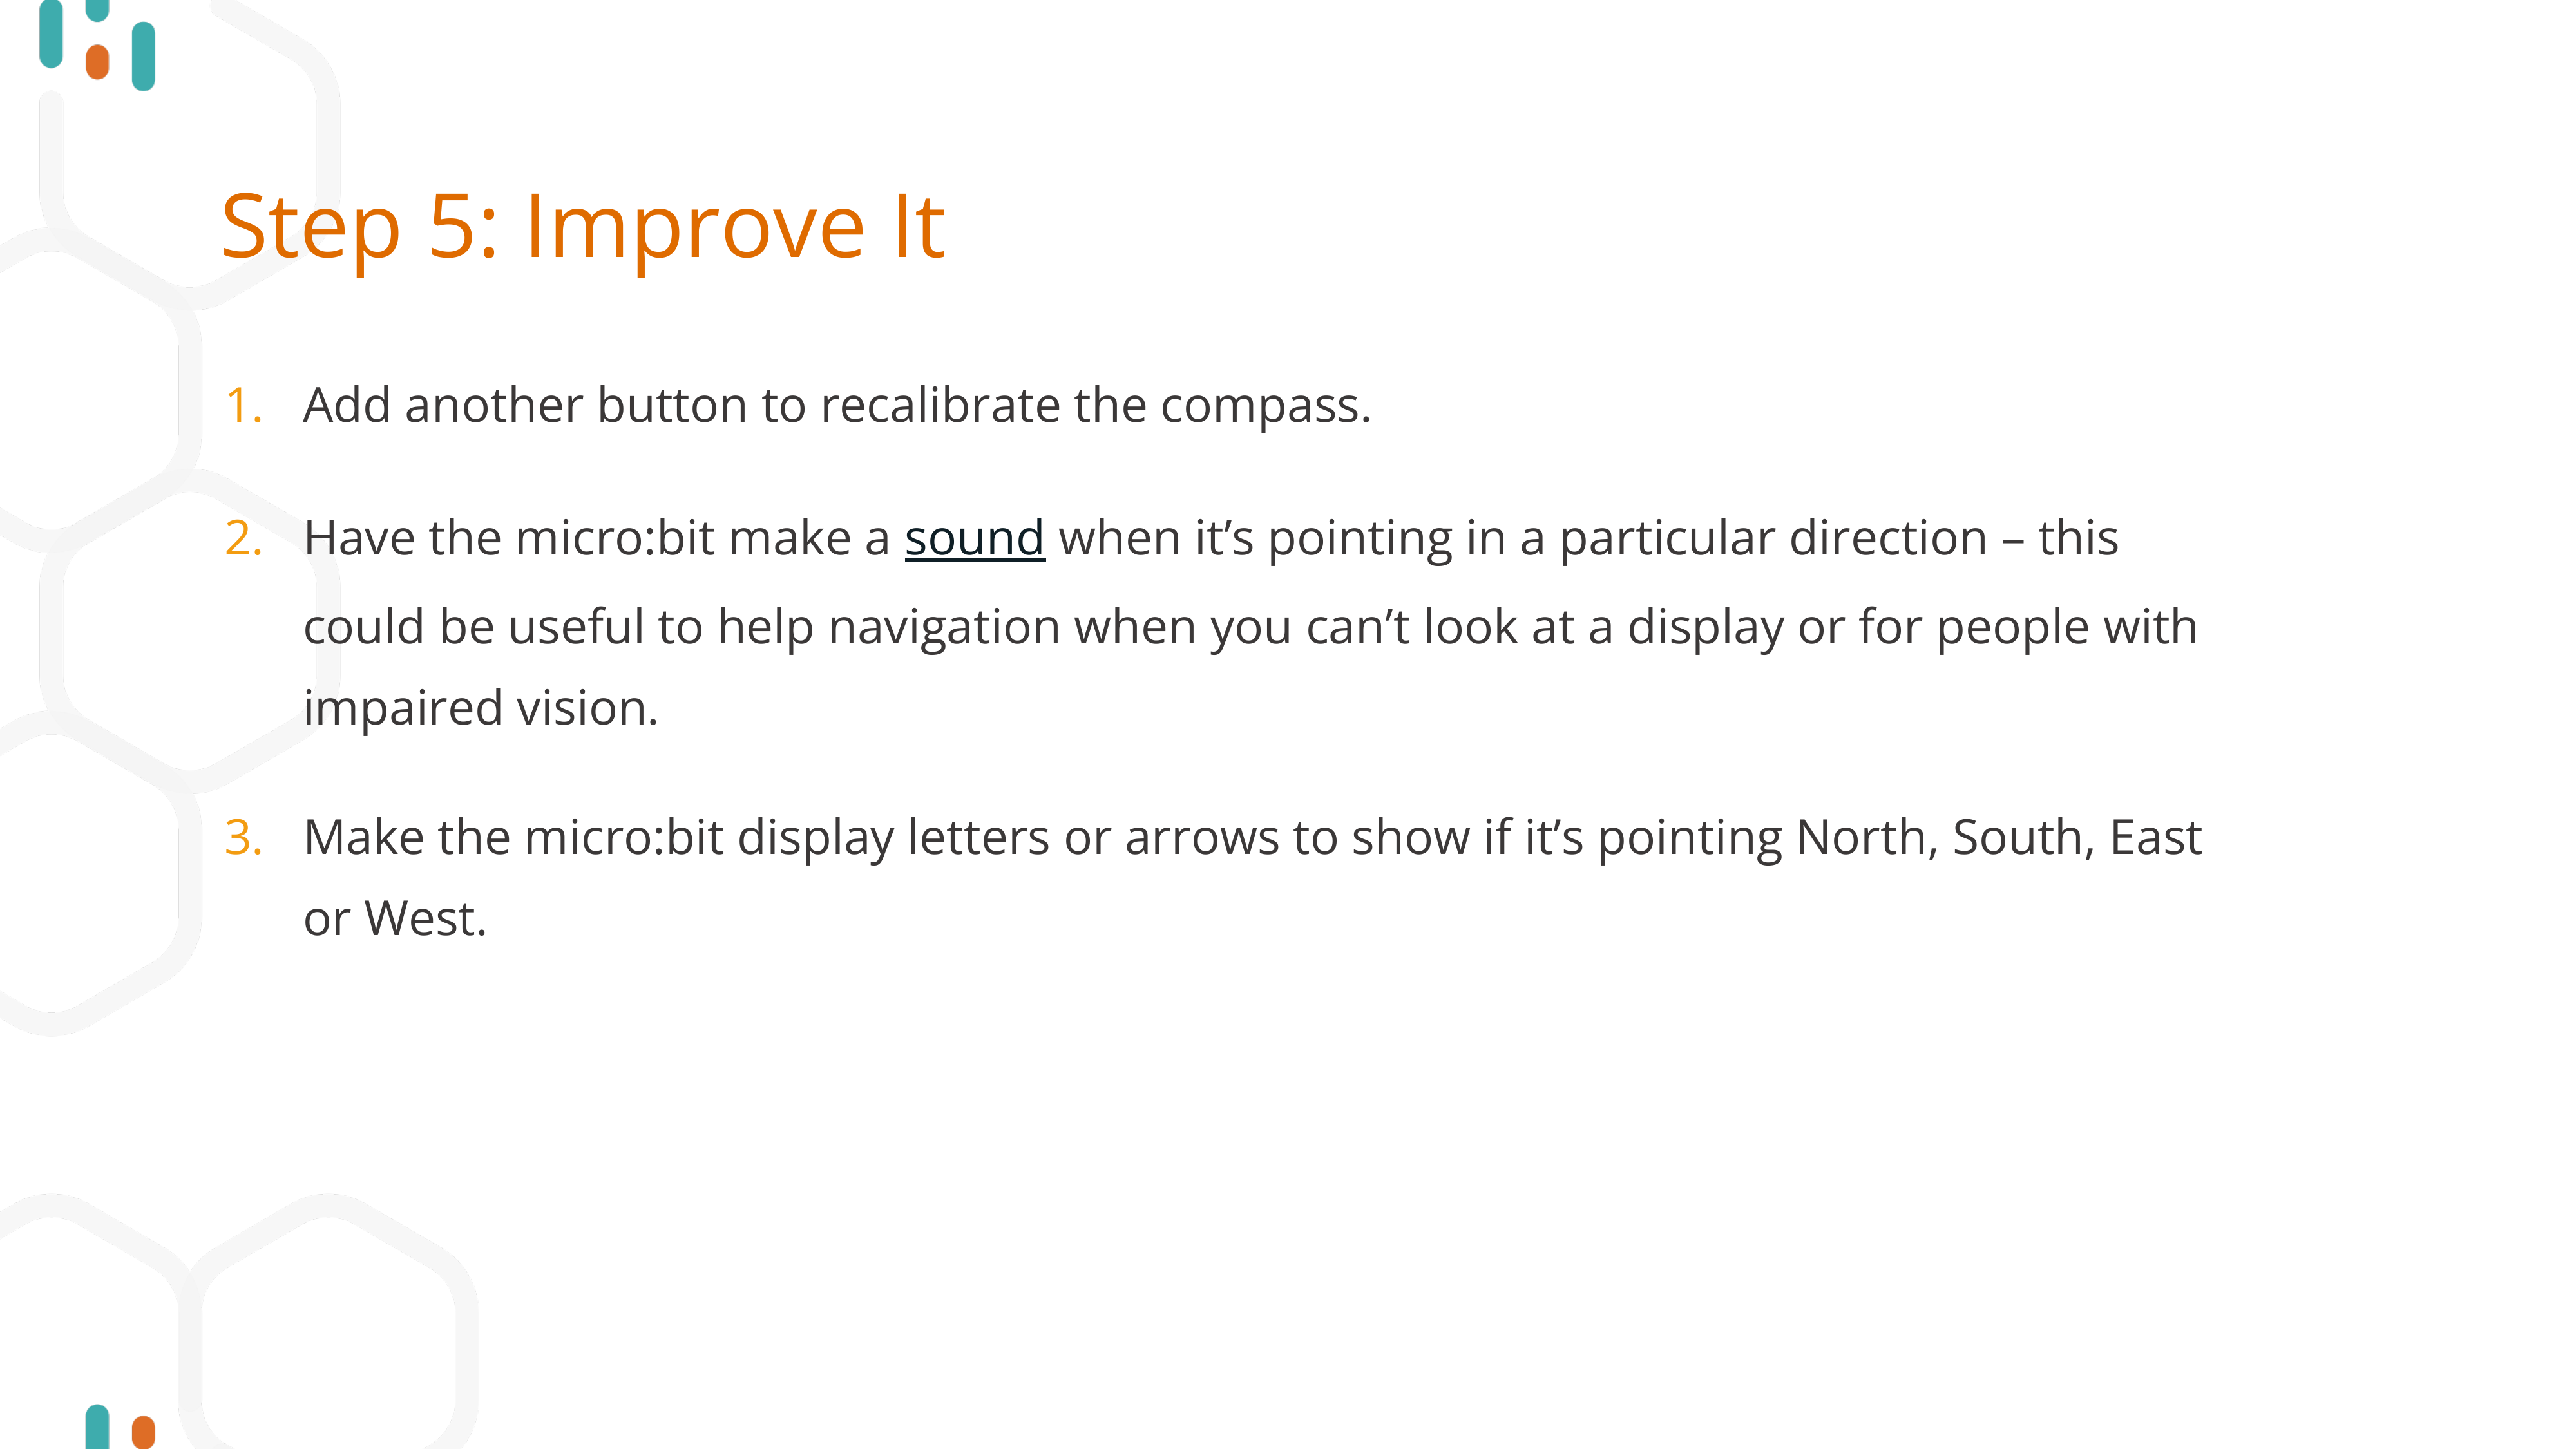

# Step 5: Improve It
Add another button to recalibrate the compass.
Have the micro:bit make a sound when it’s pointing in a particular direction – this could be useful to help navigation when you can’t look at a display or for people with impaired vision.
Make the micro:bit display letters or arrows to show if it’s pointing North, South, East or West.